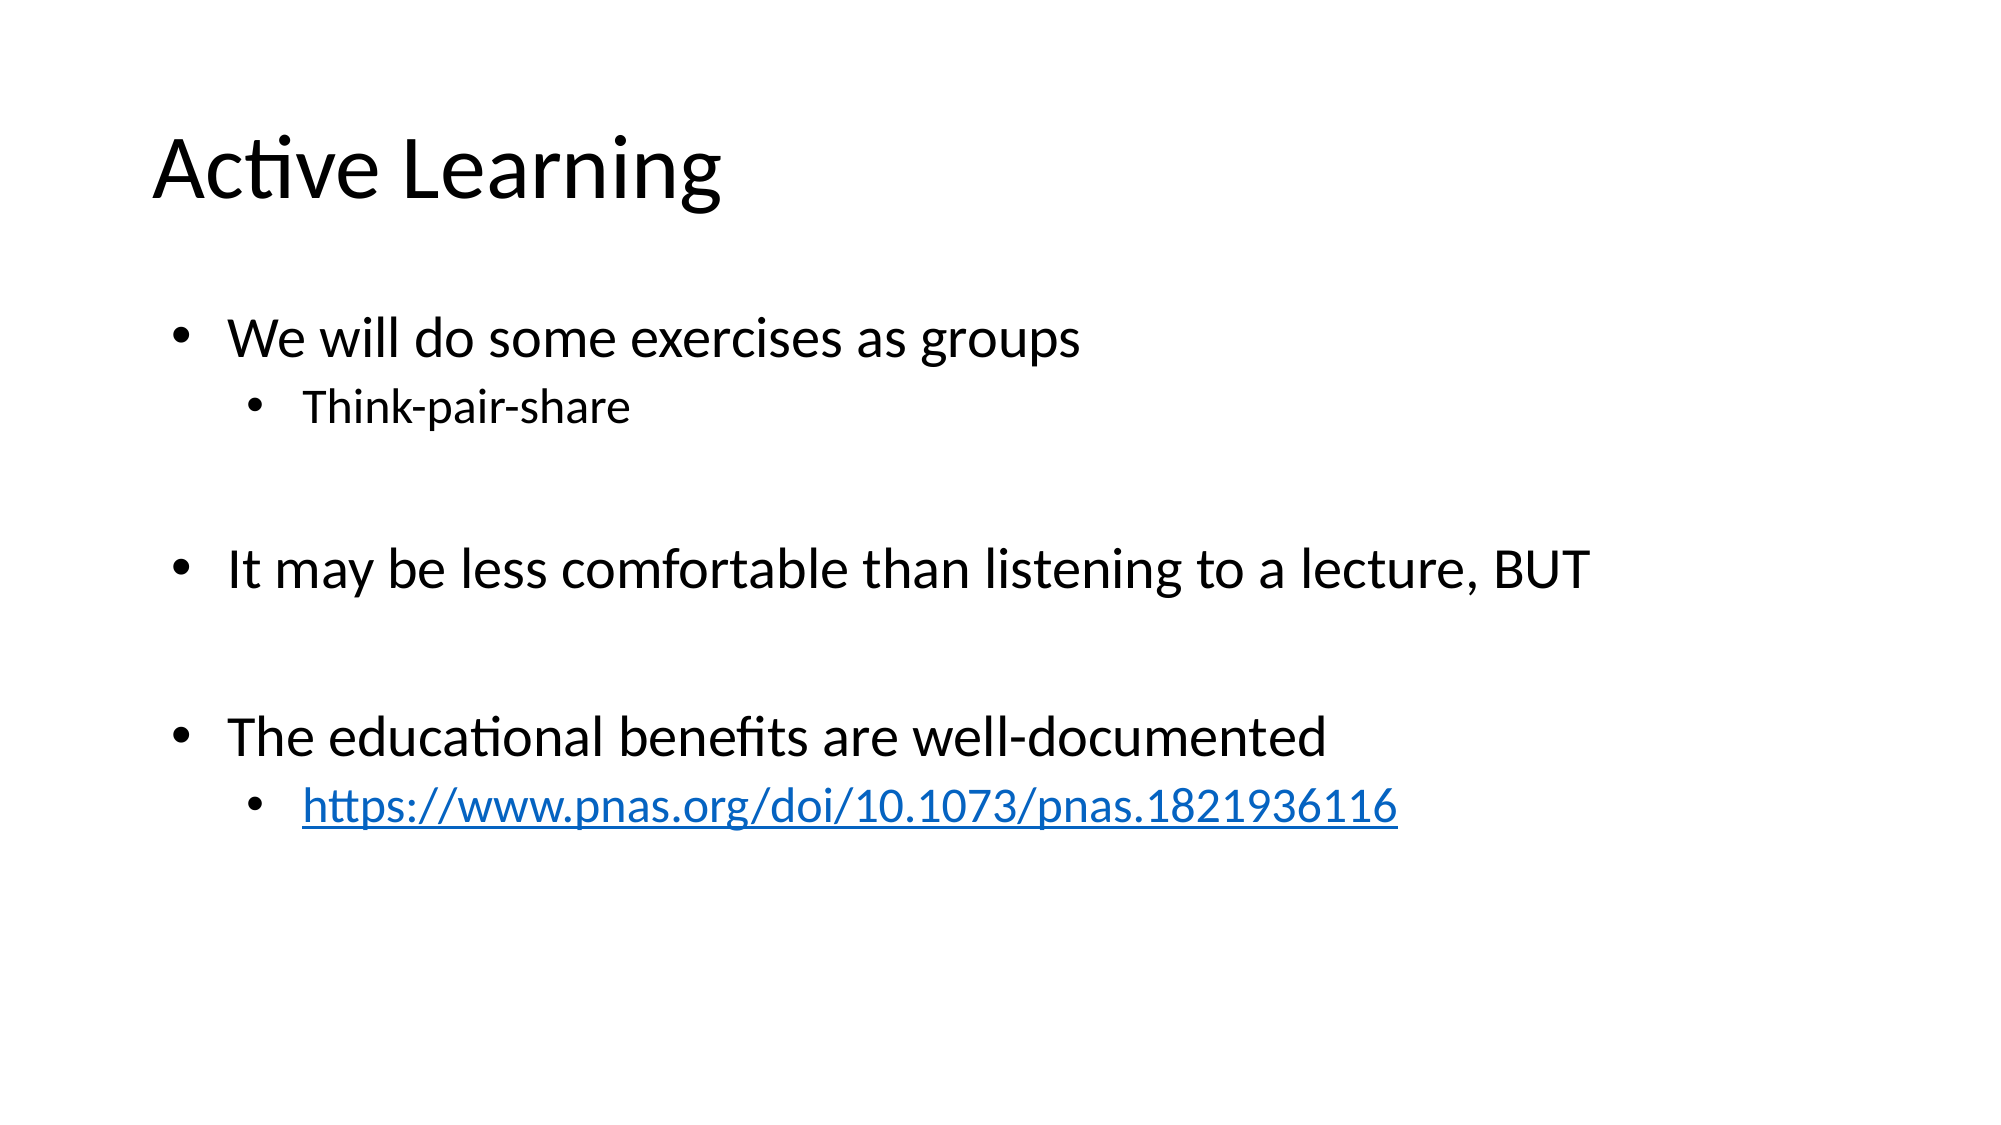

# Active Learning
We will do some exercises as groups
Think-pair-share

It may be less comfortable than listening to a lecture, BUT

The educational benefits are well-documented
https://www.pnas.org/doi/10.1073/pnas.1821936116